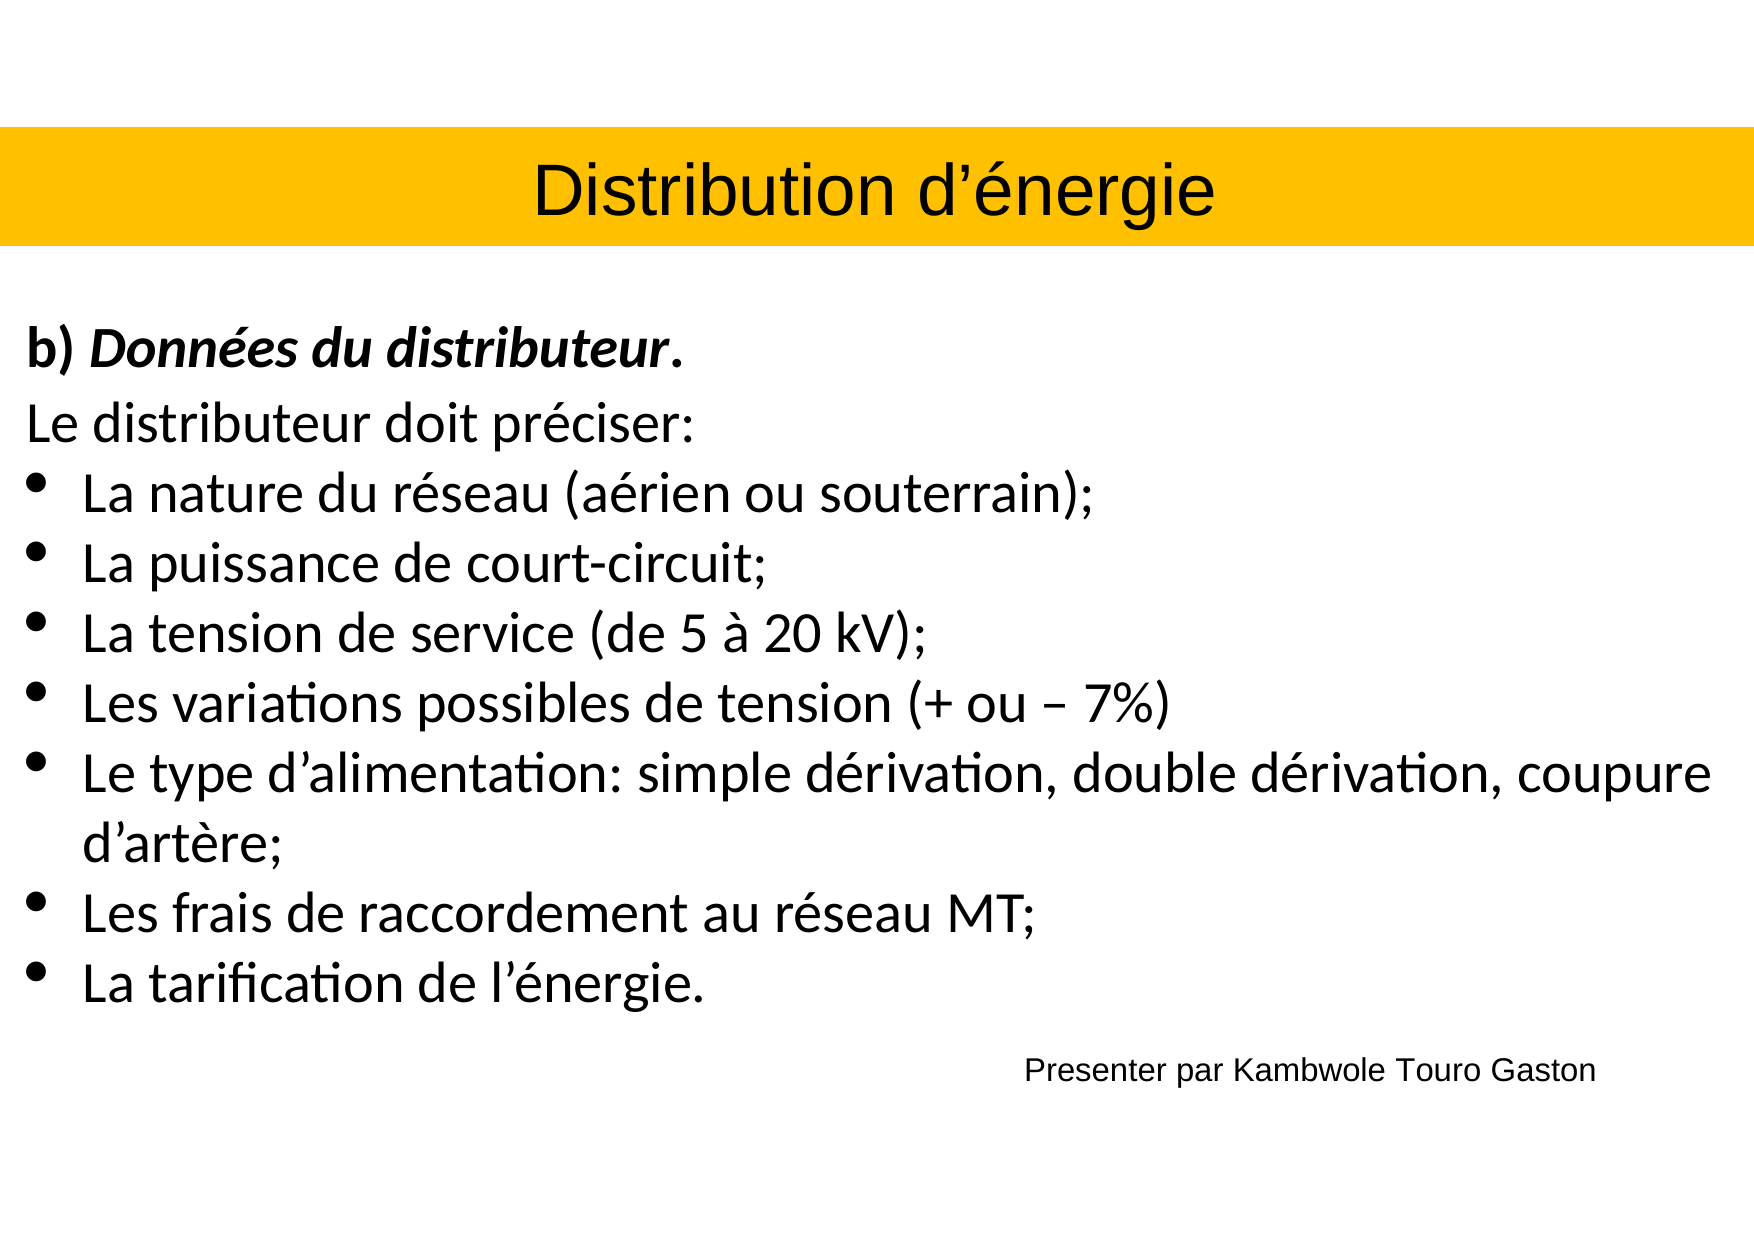

Distribution d’énergie
b) Données du distributeur.
Le distributeur doit préciser:
La nature du réseau (aérien ou souterrain);
La puissance de court-circuit;
La tension de service (de 5 à 20 kV);
Les variations possibles de tension (+ ou – 7%)
Le type d’alimentation: simple dérivation, double dérivation, coupure d’artère;
Les frais de raccordement au réseau MT;
La tarification de l’énergie.

Presenter par Kambwole Touro Gaston